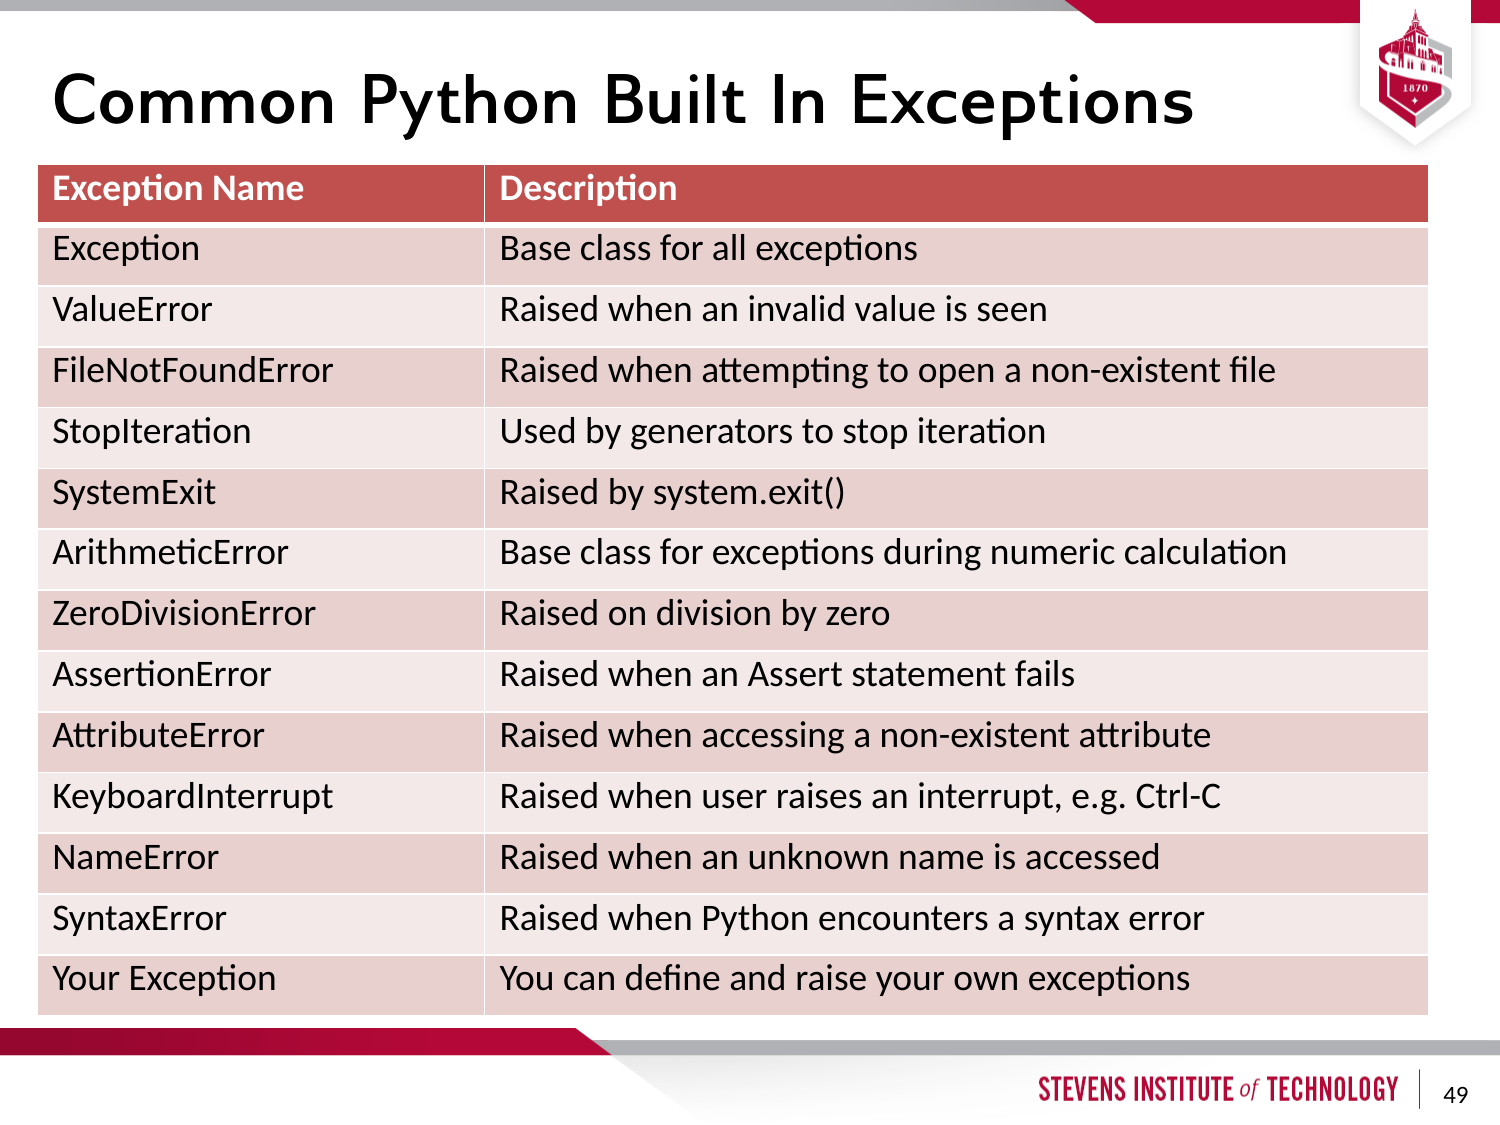

# Common Python Built In Exceptions

| Exception Name | Description |
| --- | --- |
| Exception | Base class for all exceptions |
| ValueError | Raised when an invalid value is seen |
| FileNotFoundError | Raised when attempting to open a non-existent file |
| StopIteration | Used by generators to stop iteration |
| SystemExit | Raised by system.exit() |
| ArithmeticError | Base class for exceptions during numeric calculation |
| ZeroDivisionError | Raised on division by zero |
| AssertionError | Raised when an Assert statement fails |
| AttributeError | Raised when accessing a non-existent attribute |
| KeyboardInterrupt | Raised when user raises an interrupt, e.g. Ctrl-C |
| NameError | Raised when an unknown name is accessed |
| SyntaxError | Raised when Python encounters a syntax error |
| Your Exception | You can define and raise your own exceptions |
49